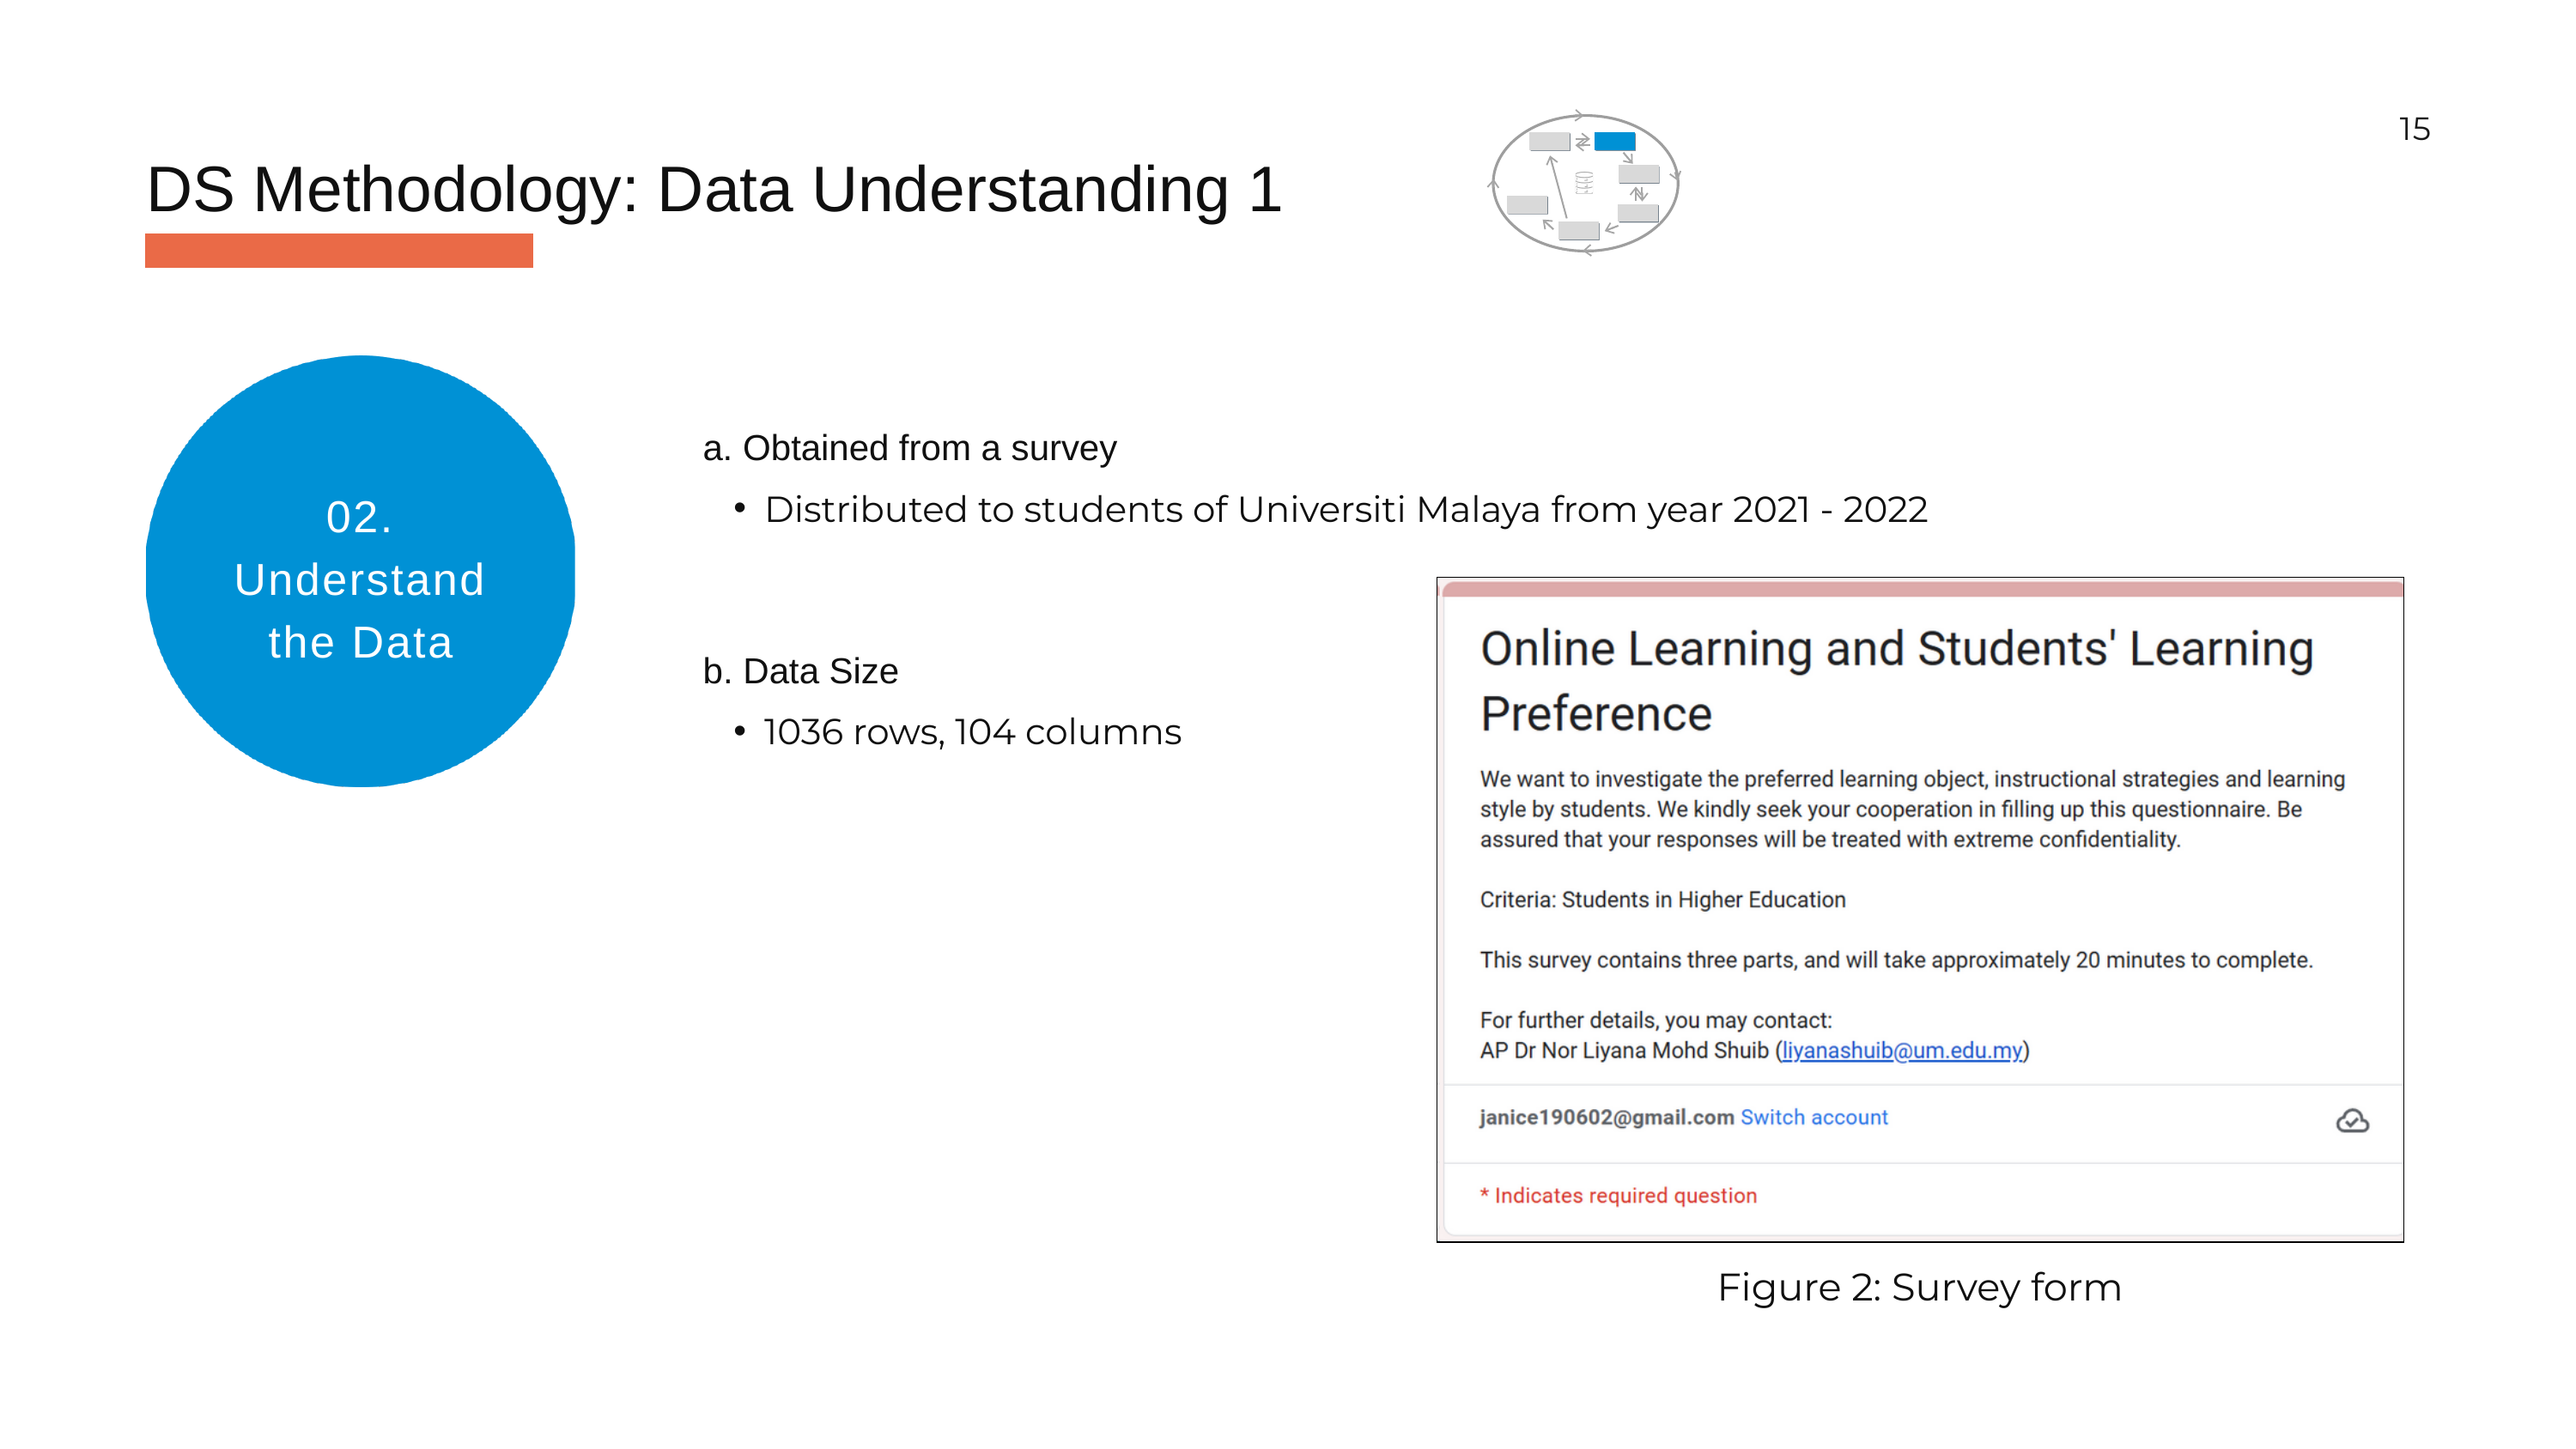

15

DS Methodology: Data Understanding 1

02. Understand the Data
a. Obtained from a survey
Distributed to students of Universiti Malaya from year 2021 - 2022

b. Data Size
1036 rows, 104 columns
Figure 2: Survey form